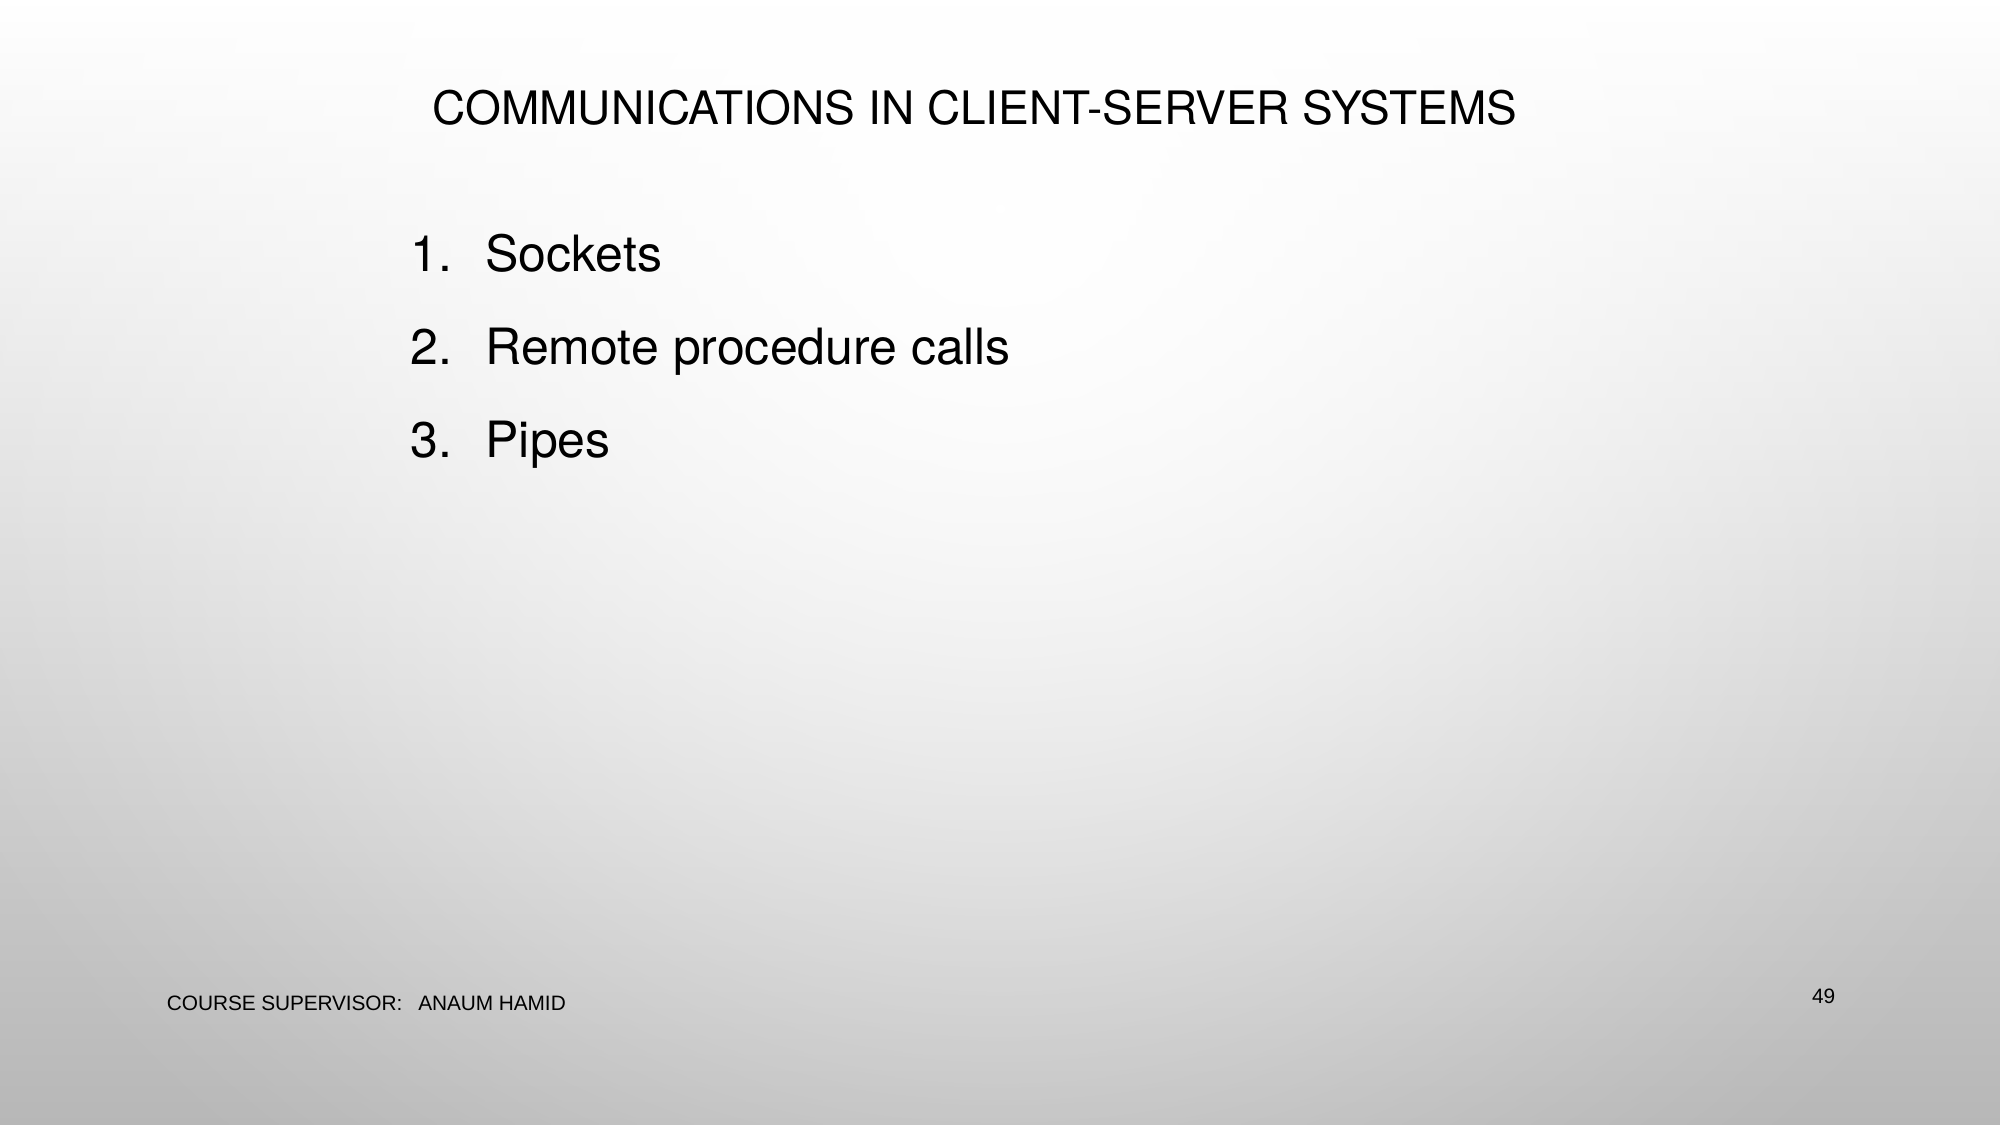

# COMMUNICATIONS IN CLIENT-SERVER SYSTEMS
Sockets
Remote procedure calls
Pipes
COURSE SUPERVISOR:   ANAUM HAMID
49